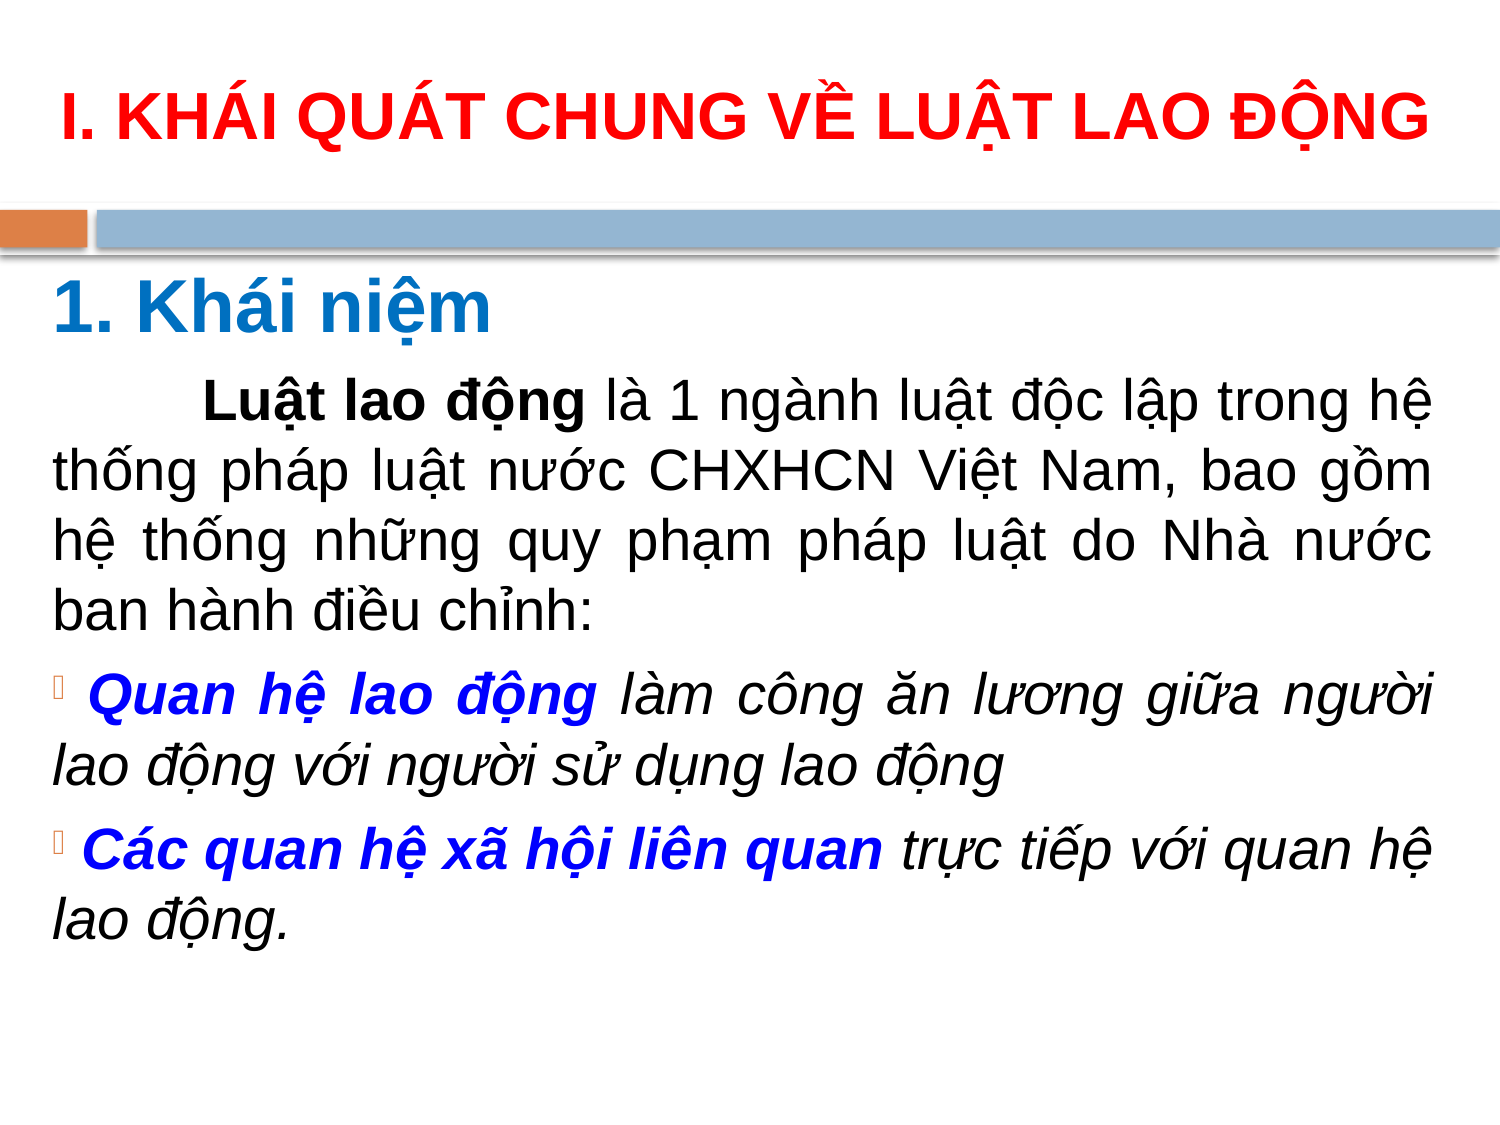

I. KHÁI QUÁT CHUNG VỀ LUẬT LAO ĐỘNG
1. Khái niệm
	Luật lao động là 1 ngành luật độc lập trong hệ thống pháp luật nước CHXHCN Việt Nam, bao gồm hệ thống những quy phạm pháp luật do Nhà nước ban hành điều chỉnh:
 Quan hệ lao động làm công ăn lương giữa người lao động với người sử dụng lao động
 Các quan hệ xã hội liên quan trực tiếp với quan hệ lao động.